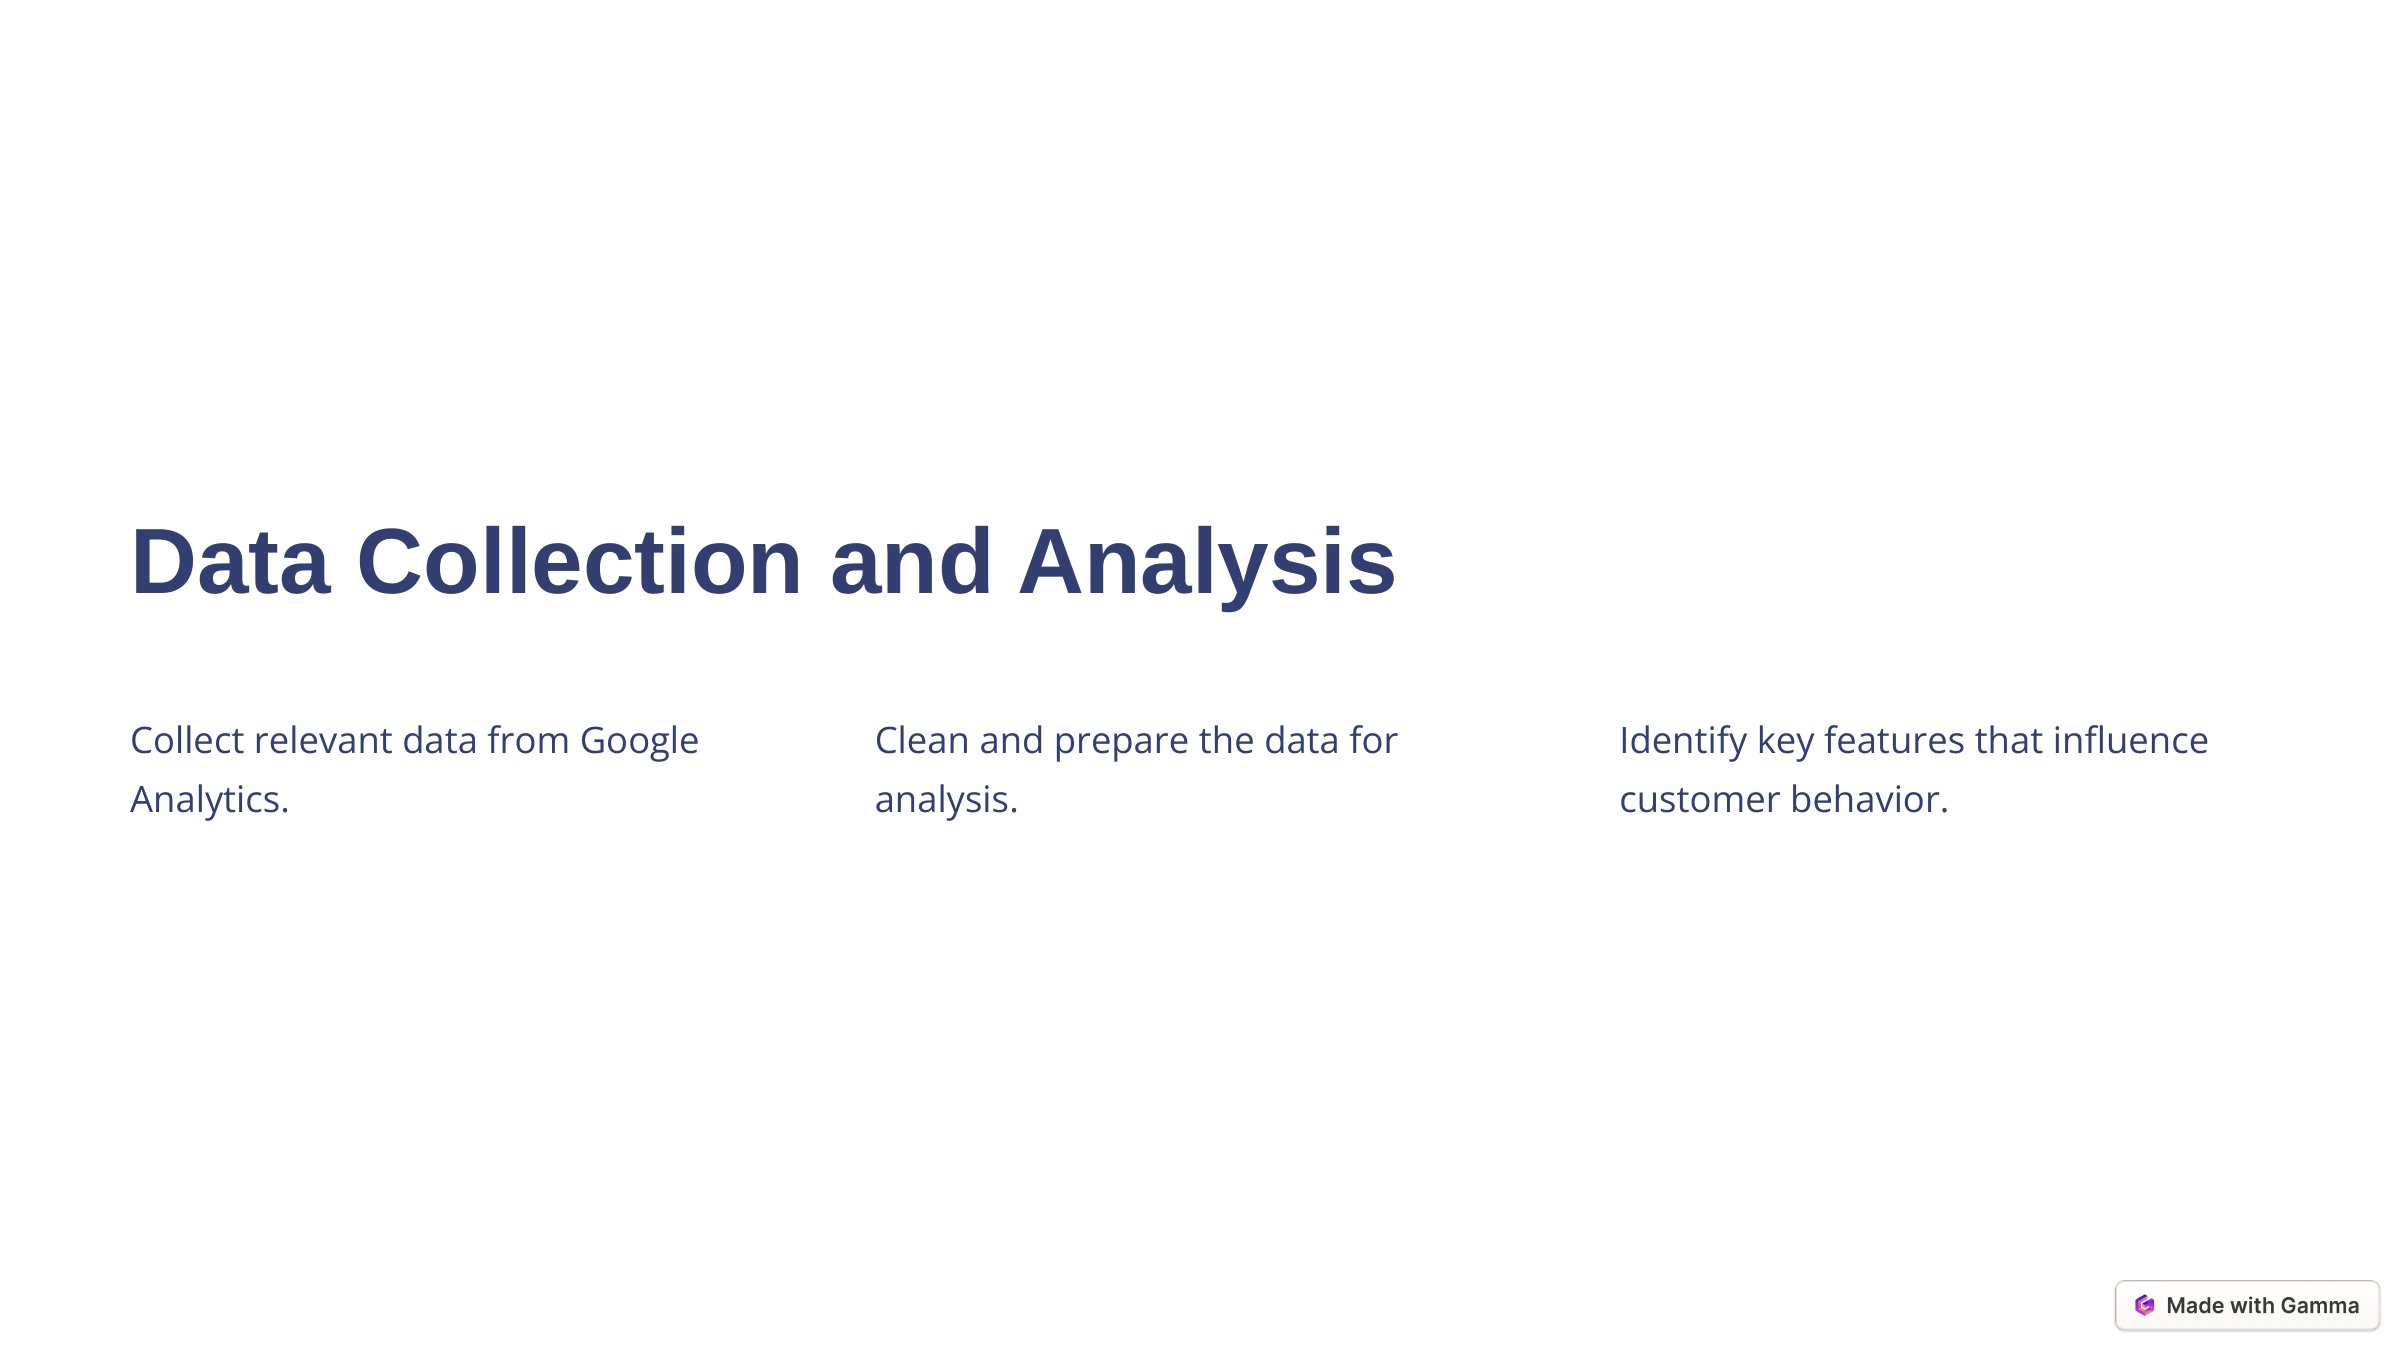

Data Collection and Analysis
Collect relevant data from Google Analytics.
Clean and prepare the data for analysis.
Identify key features that influence customer behavior.